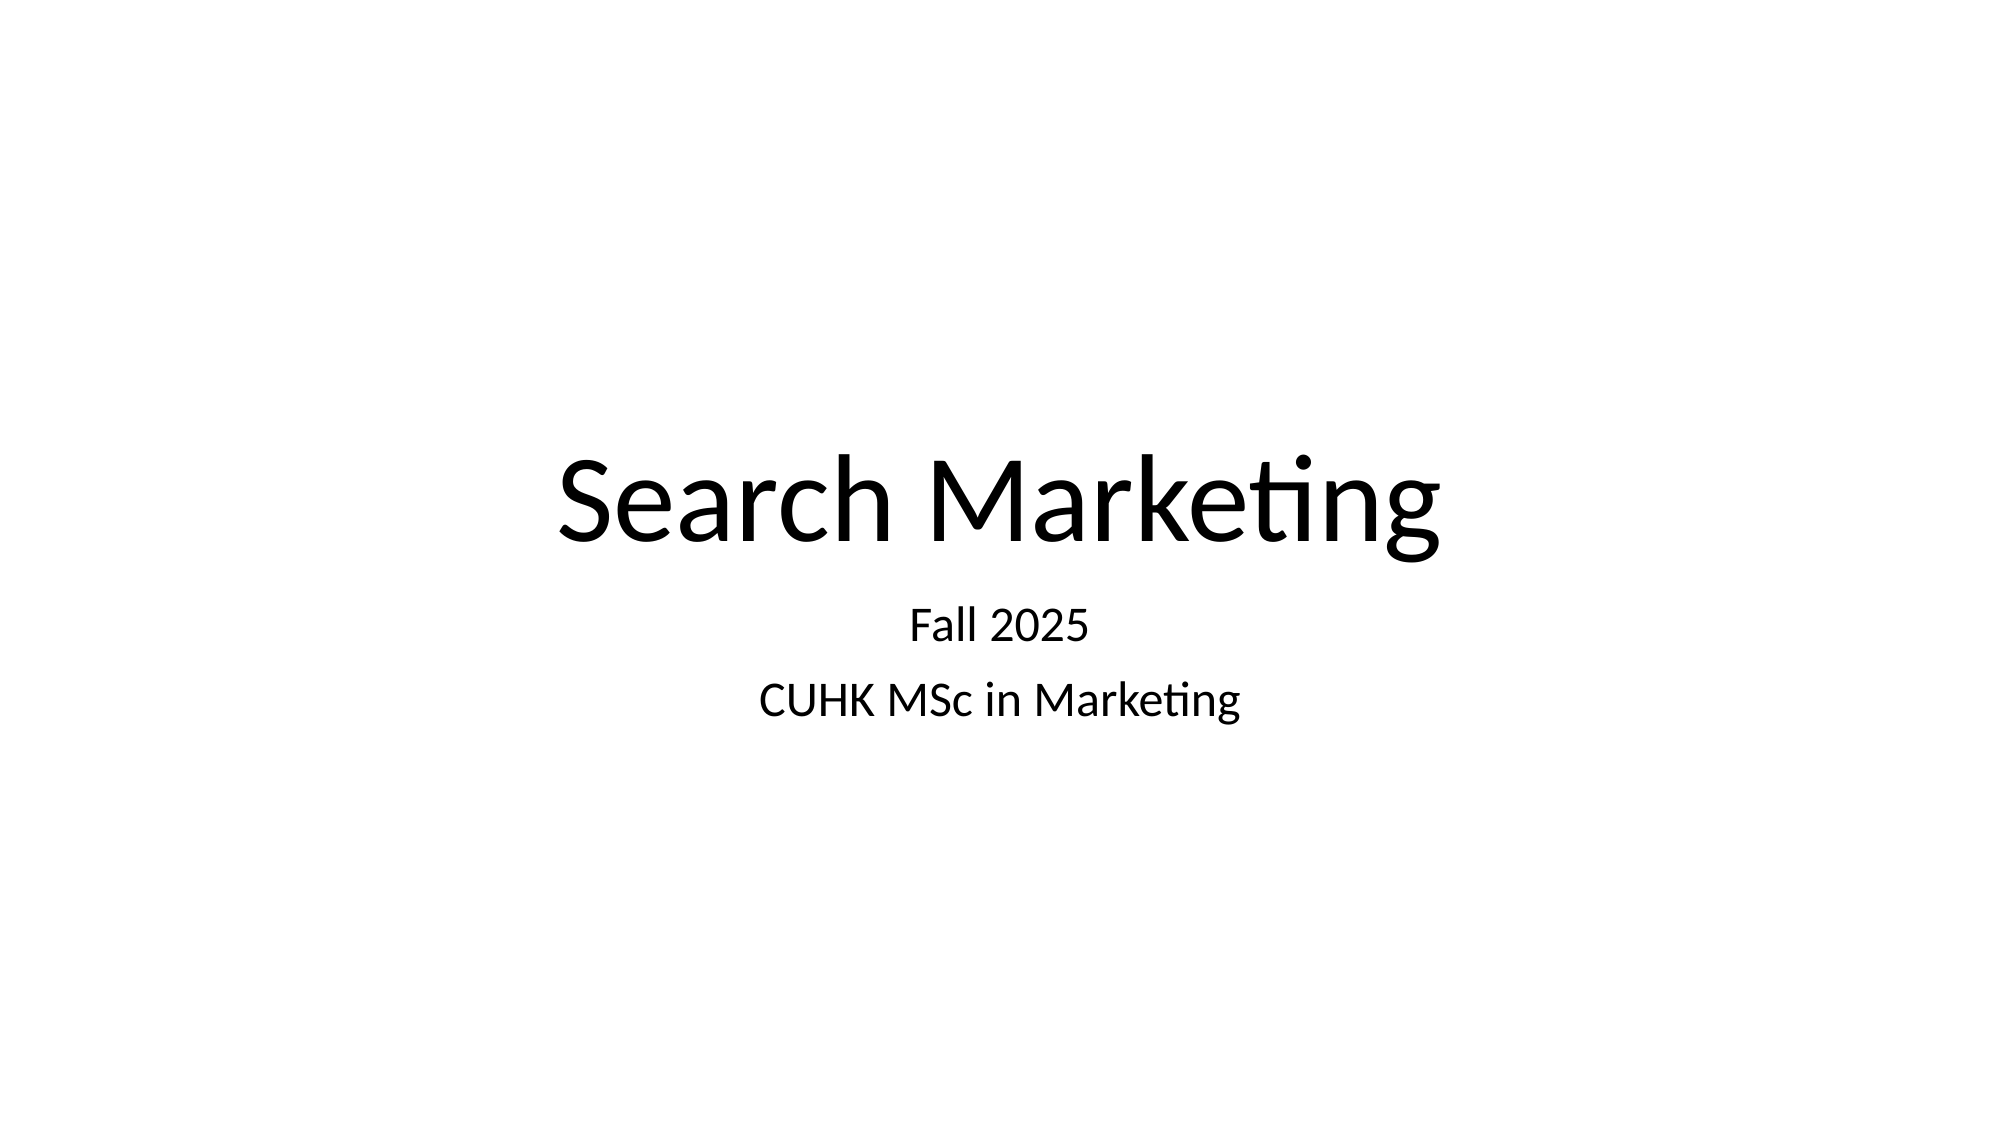

# Search Marketing
Fall 2025
CUHK MSc in Marketing